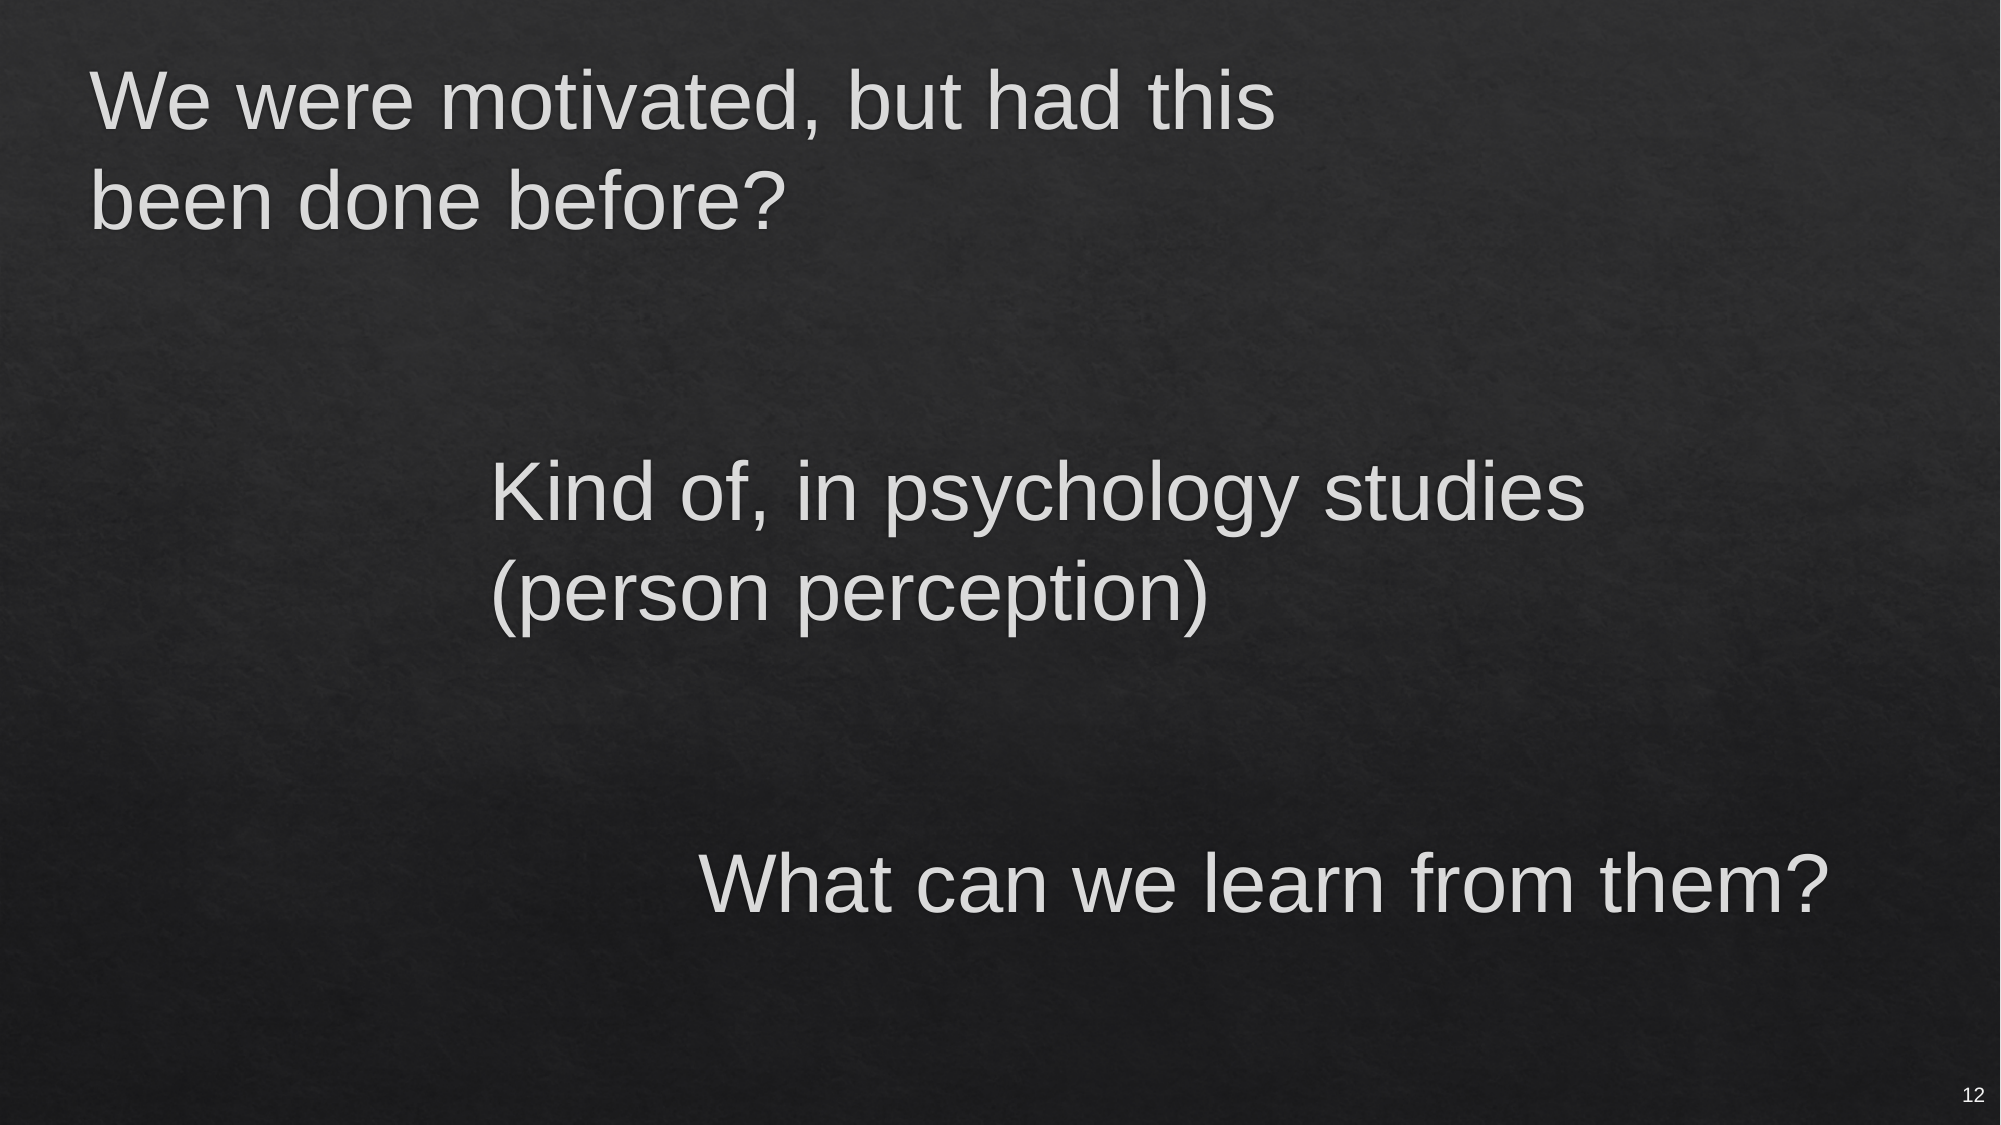

# We were motivated, but had this been done before?
Kind of, in psychology studies (person perception)
What can we learn from them?
12